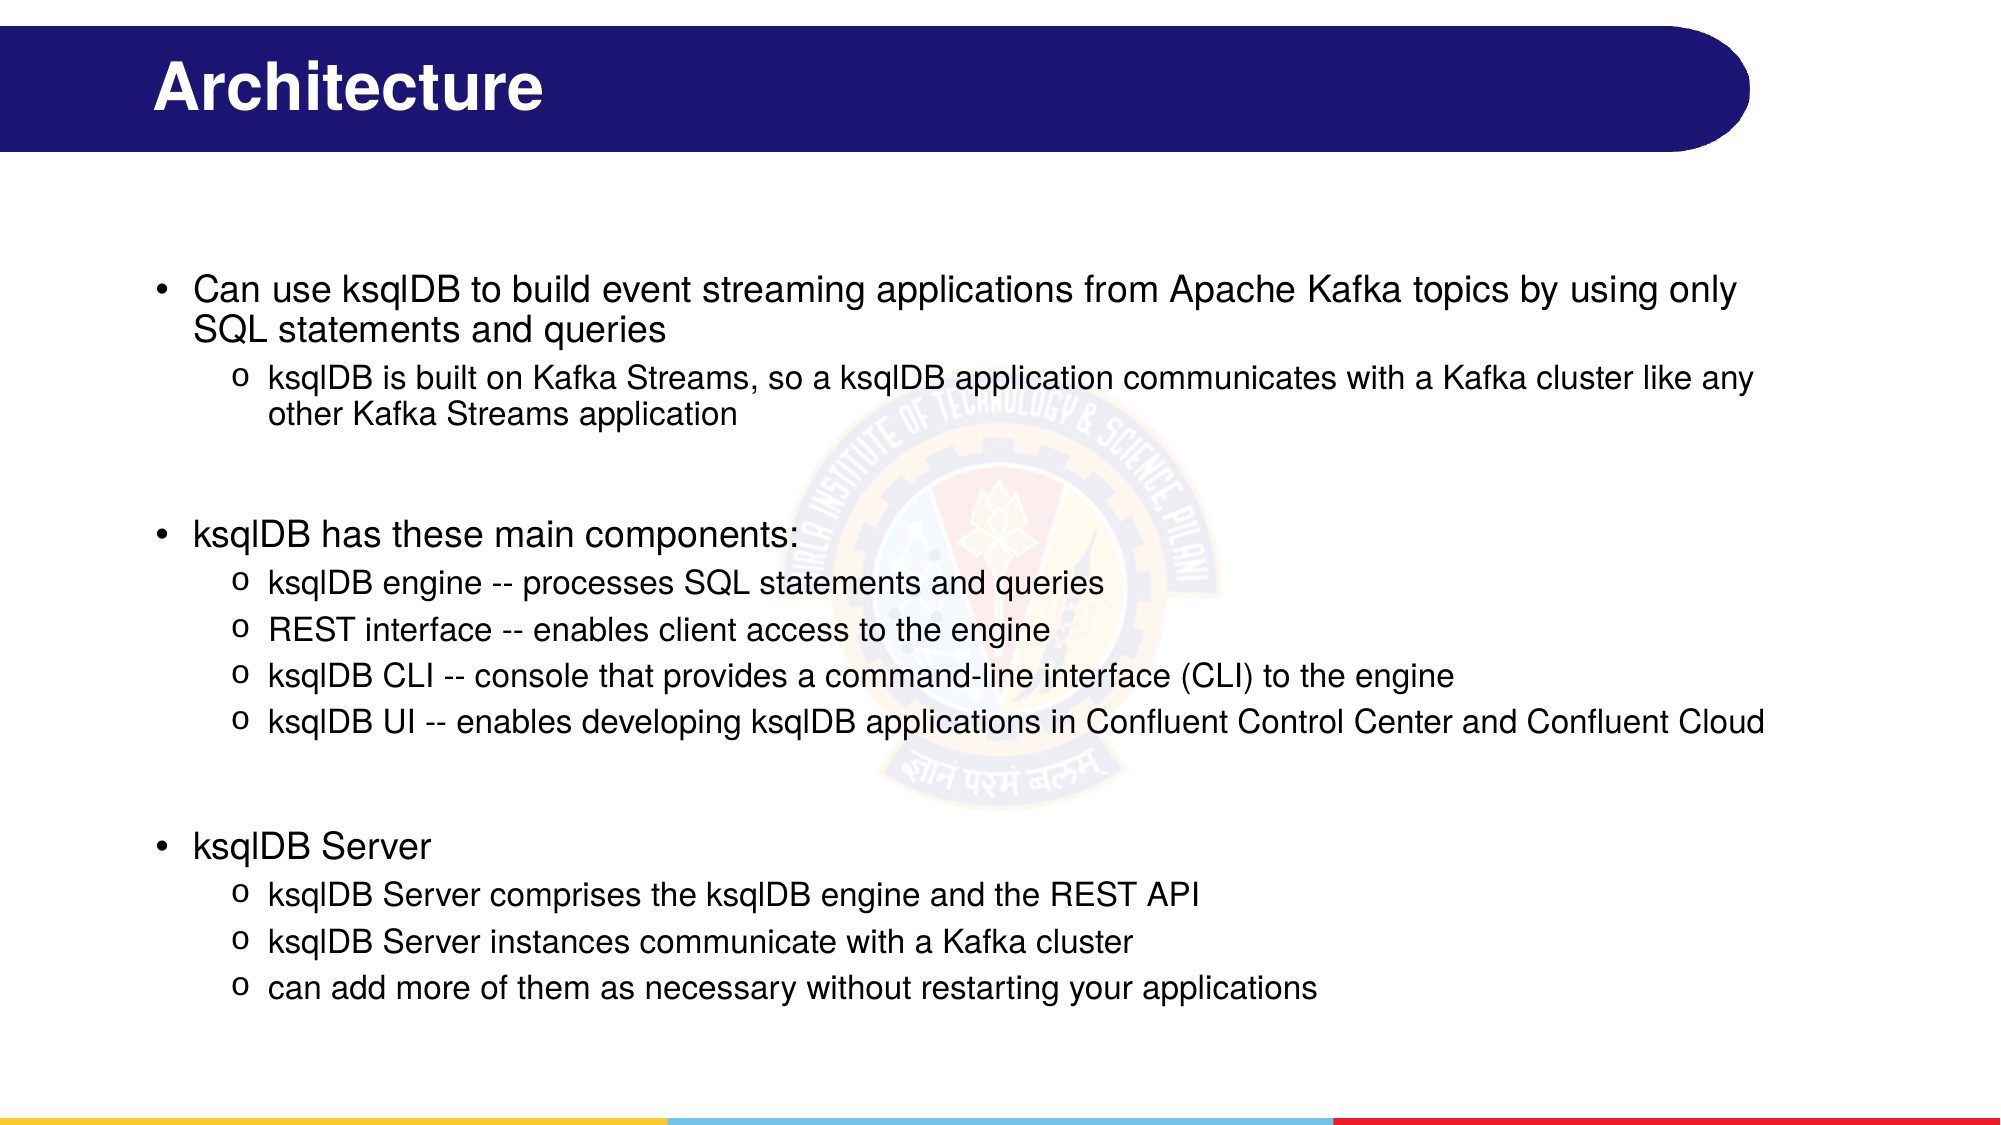

# Architecture

Can use ksqlDB to build event streaming applications from Apache Kafka topics by using only SQL statements and queries
ksqlDB is built on Kafka Streams, so a ksqlDB application communicates with a Kafka cluster like any other Kafka Streams application

ksqlDB has these main components:
ksqlDB engine -- processes SQL statements and queries
REST interface -- enables client access to the engine
ksqlDB CLI -- console that provides a command-line interface (CLI) to the engine
ksqlDB UI -- enables developing ksqlDB applications in Confluent Control Center and Confluent Cloud

ksqlDB Server
ksqlDB Server comprises the ksqlDB engine and the REST API
ksqlDB Server instances communicate with a Kafka cluster
can add more of them as necessary without restarting your applications